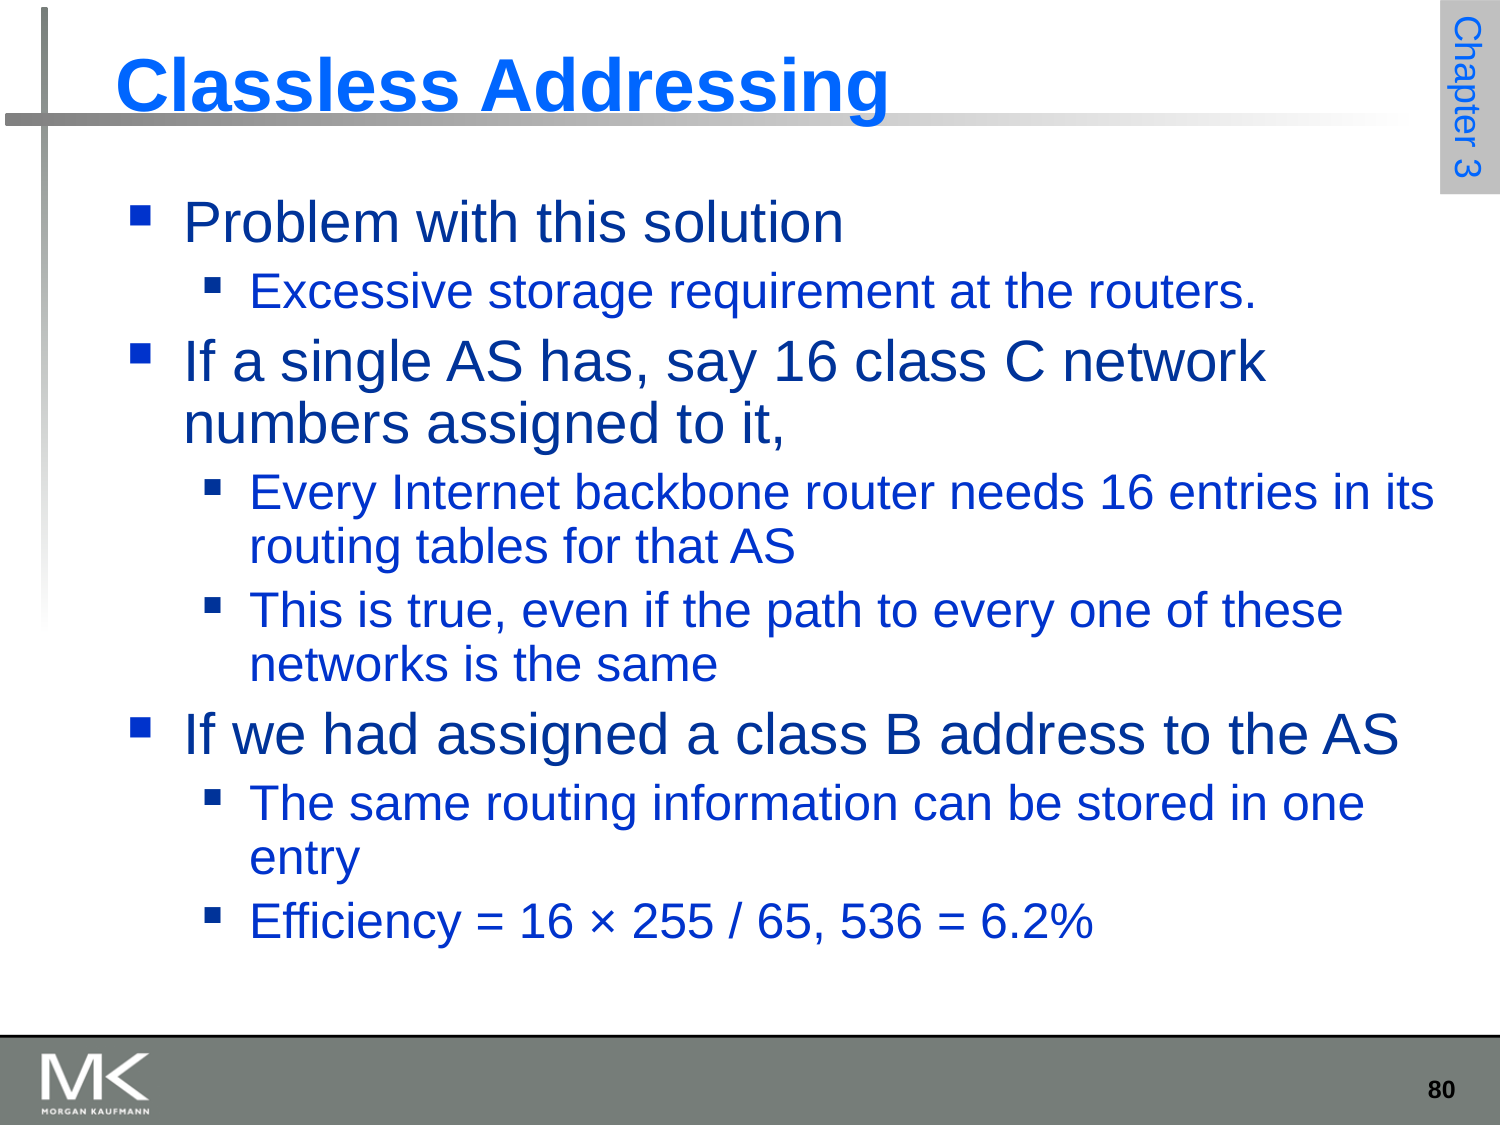

# Classless Addressing
Problem with this solution
Excessive storage requirement at the routers.
If a single AS has, say 16 class C network numbers assigned to it,
Every Internet backbone router needs 16 entries in its routing tables for that AS
This is true, even if the path to every one of these networks is the same
If we had assigned a class B address to the AS
The same routing information can be stored in one entry
Efficiency = 16 × 255 / 65, 536 = 6.2%